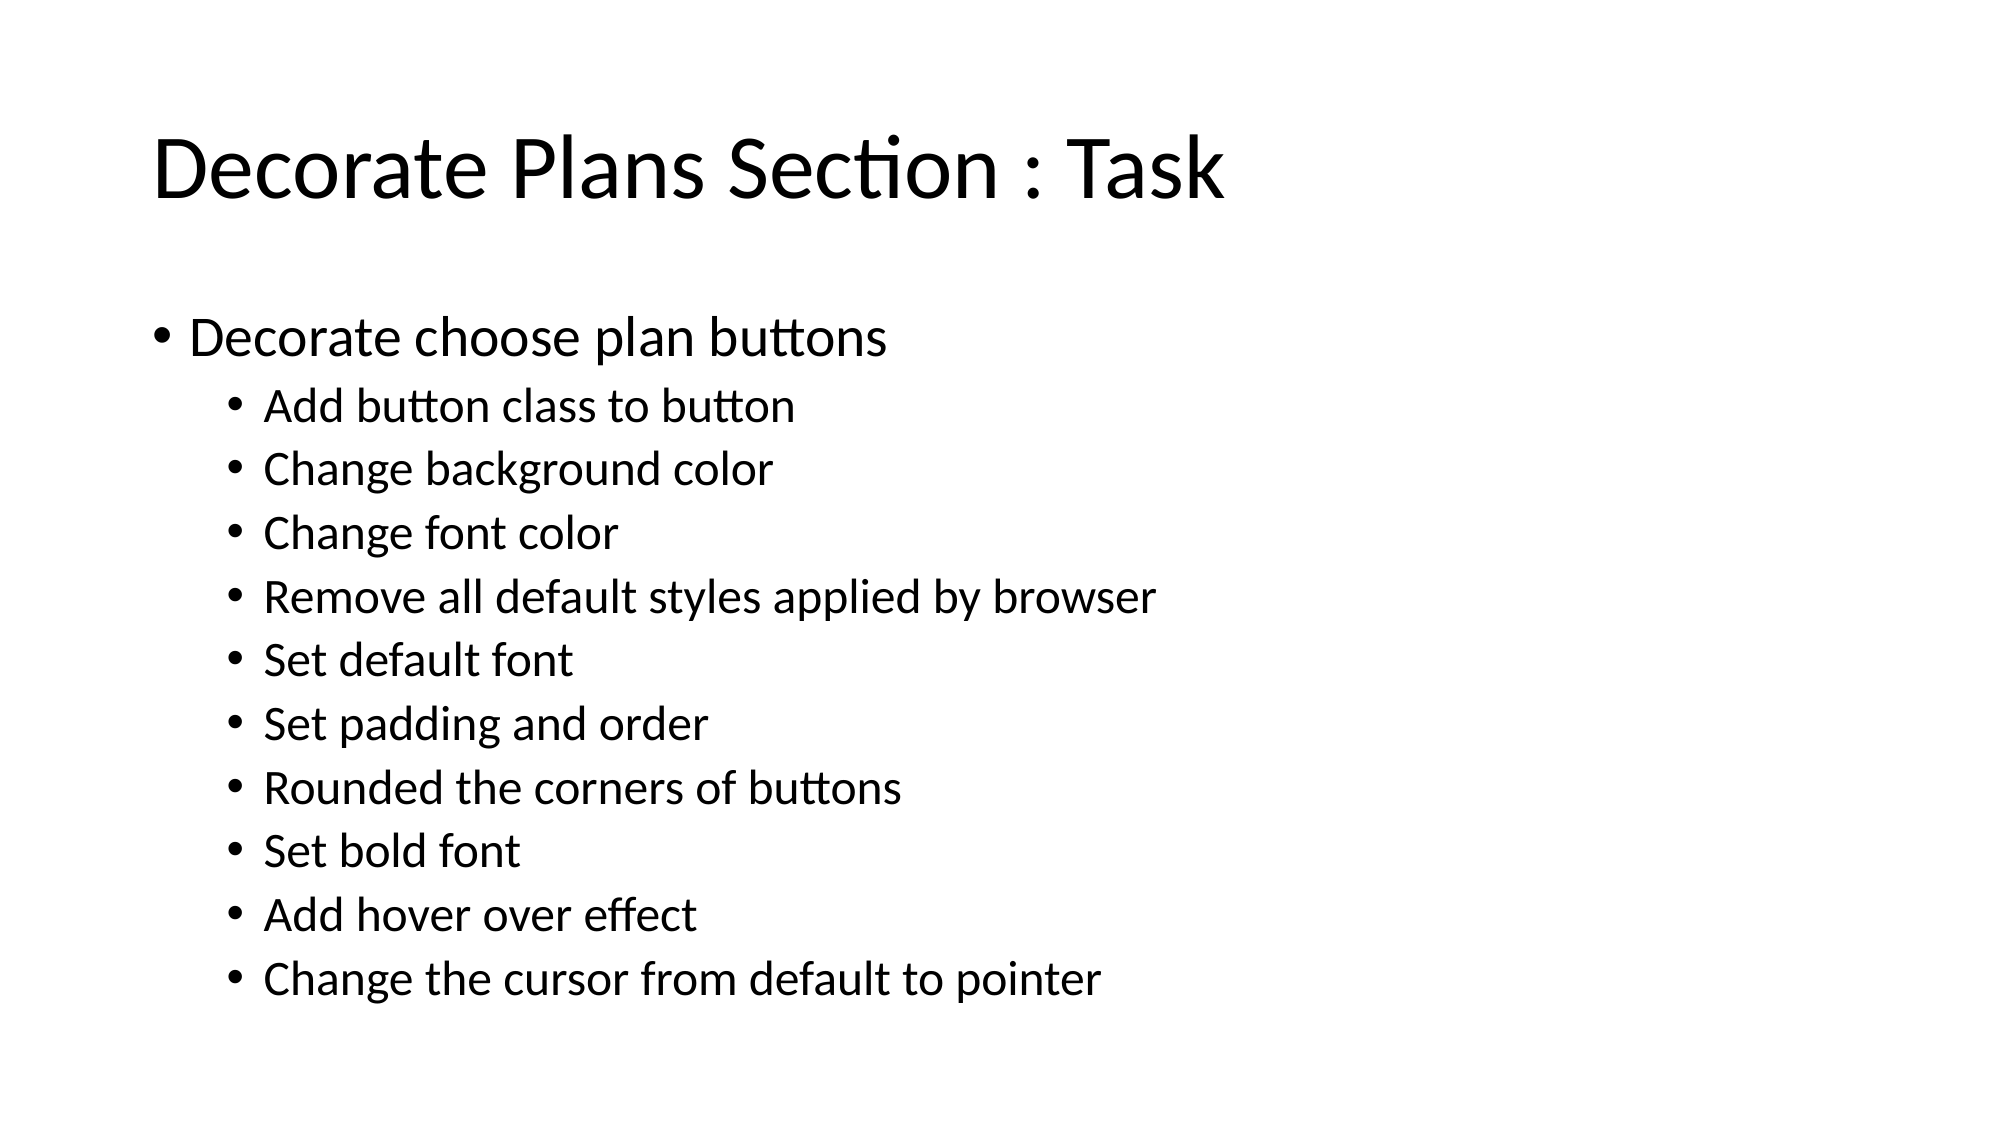

# Decorate Plans Section : Task
Decorate choose plan buttons
Add button class to button
Change background color
Change font color
Remove all default styles applied by browser
Set default font
Set padding and order
Rounded the corners of buttons
Set bold font
Add hover over effect
Change the cursor from default to pointer